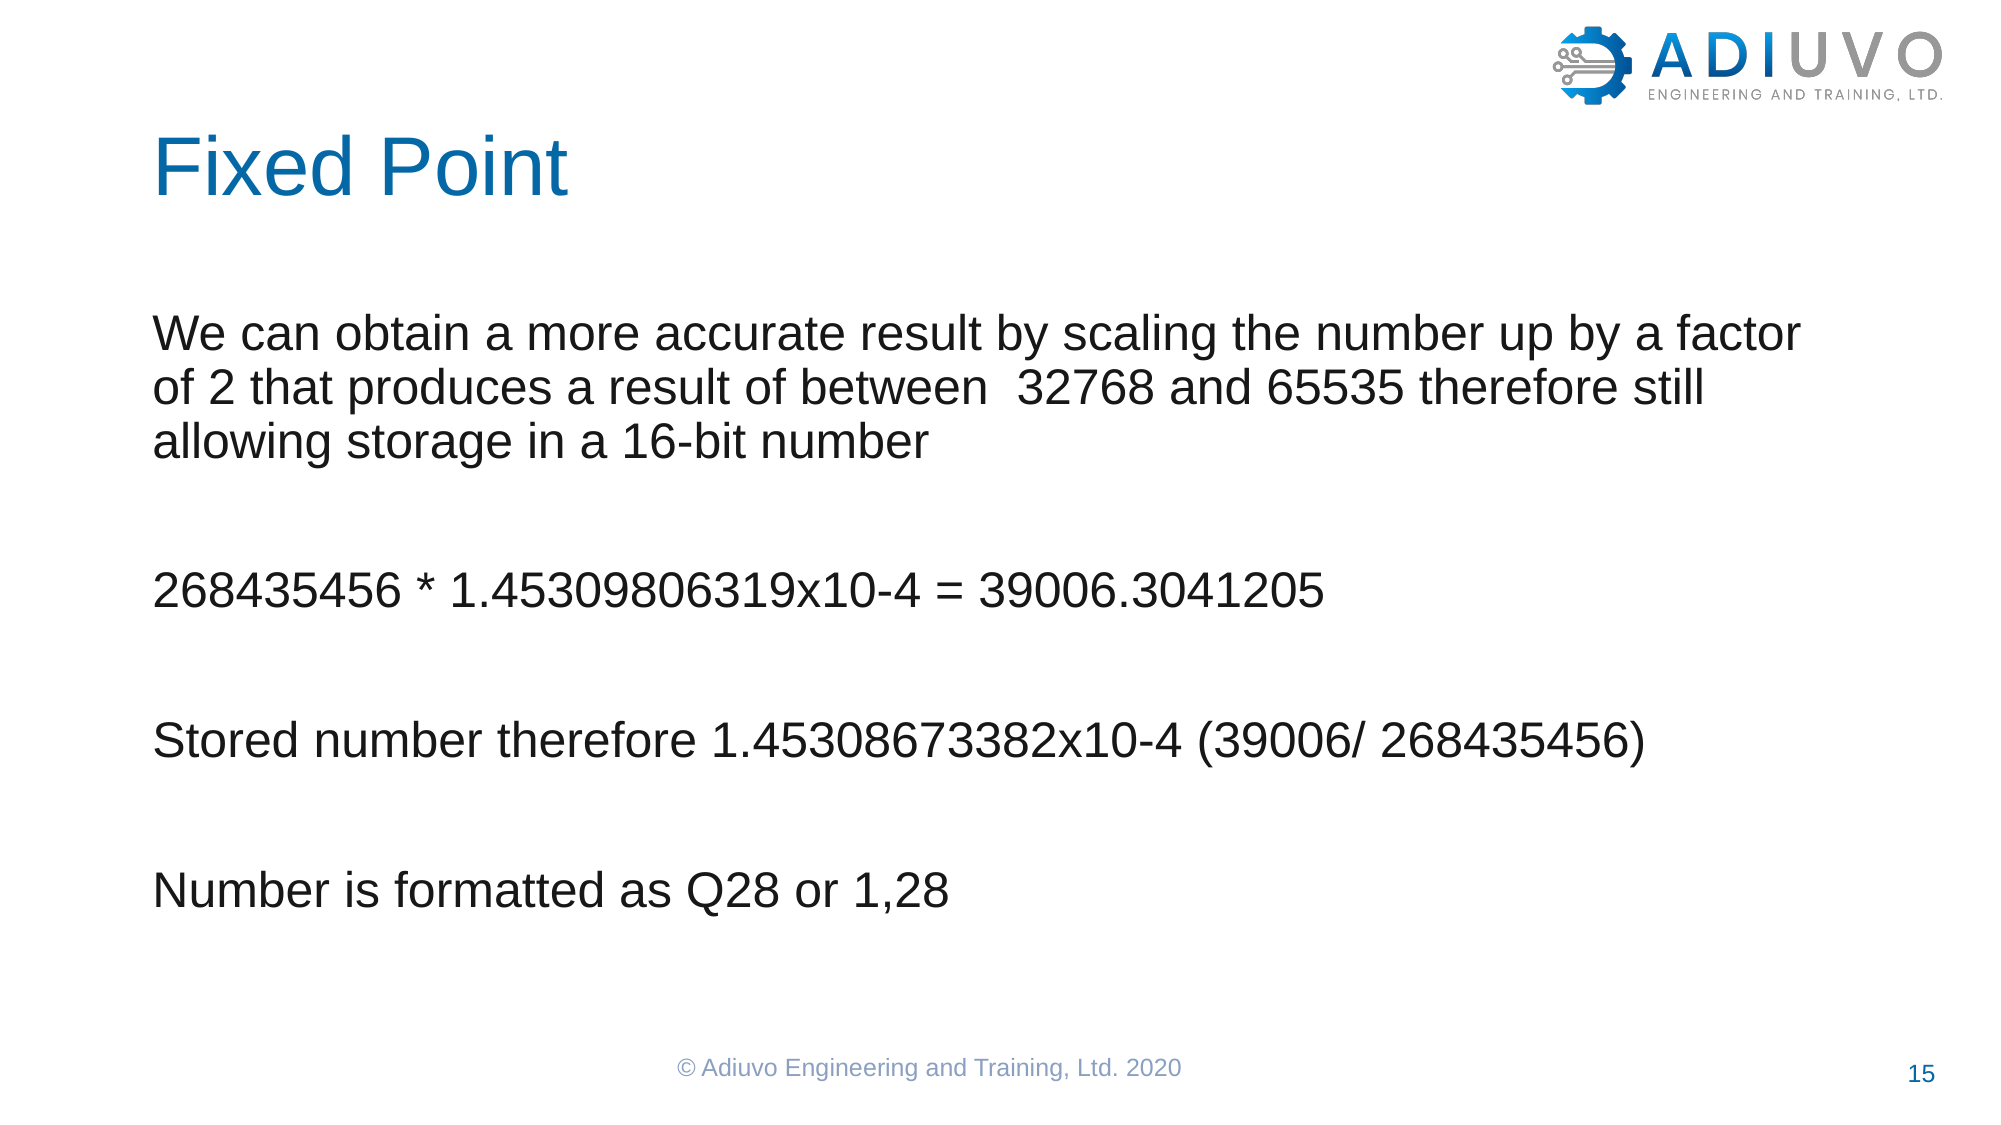

# Fixed Point
We can obtain a more accurate result by scaling the number up by a factor of 2 that produces a result of between  32768 and 65535 therefore still allowing storage in a 16-bit number

268435456 * 1.45309806319x10-4 = 39006.3041205

Stored number therefore 1.45308673382x10-4 (39006/ 268435456)

Number is formatted as Q28 or 1,28
© Adiuvo Engineering and Training, Ltd. 2020
15